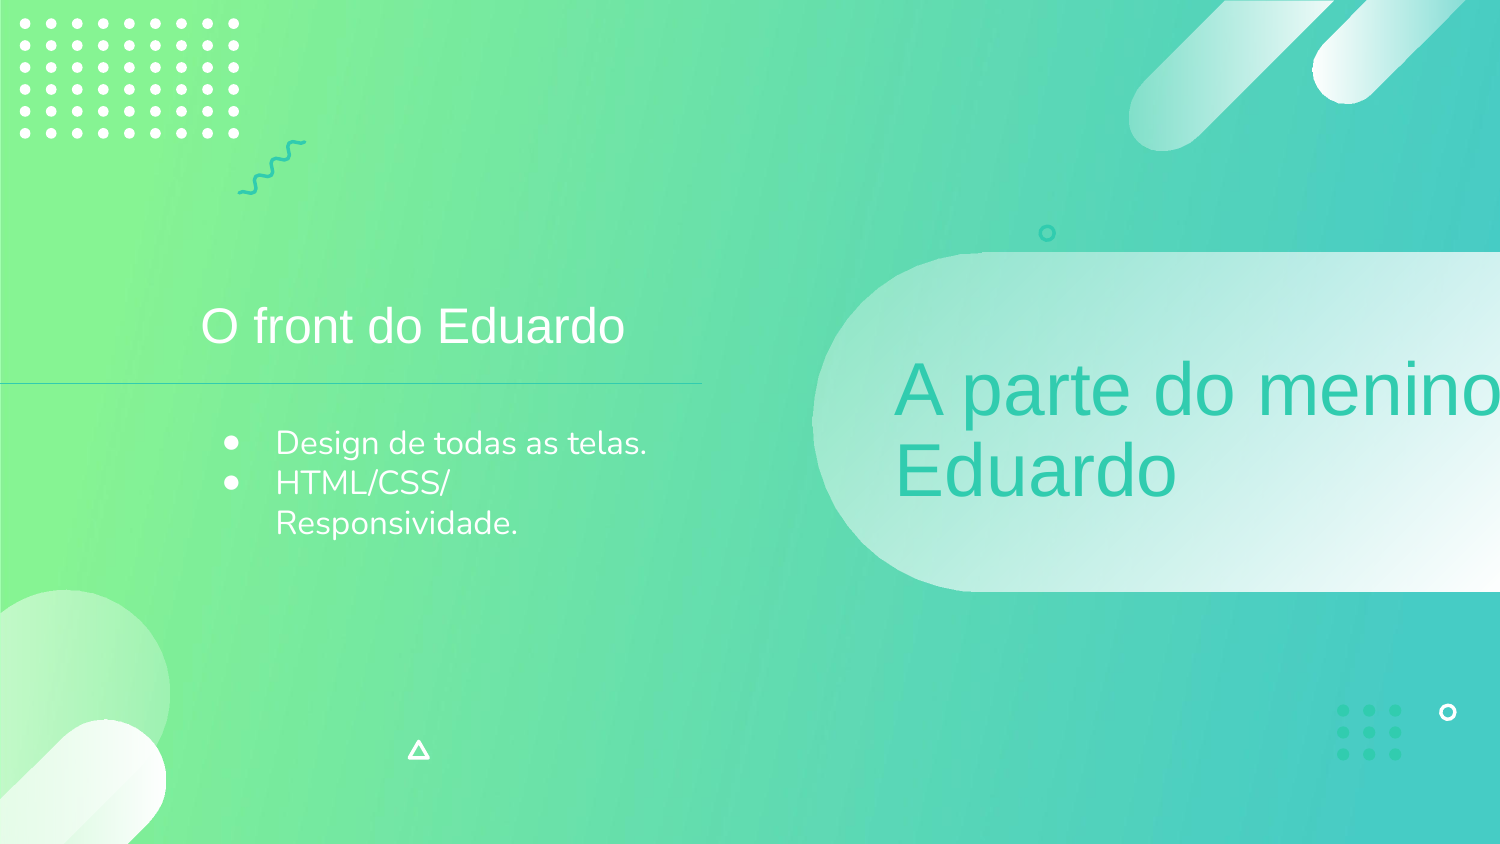

O front do Eduardo
A parte do menino Eduardo
Design de todas as telas.
HTML/CSS/Responsividade.